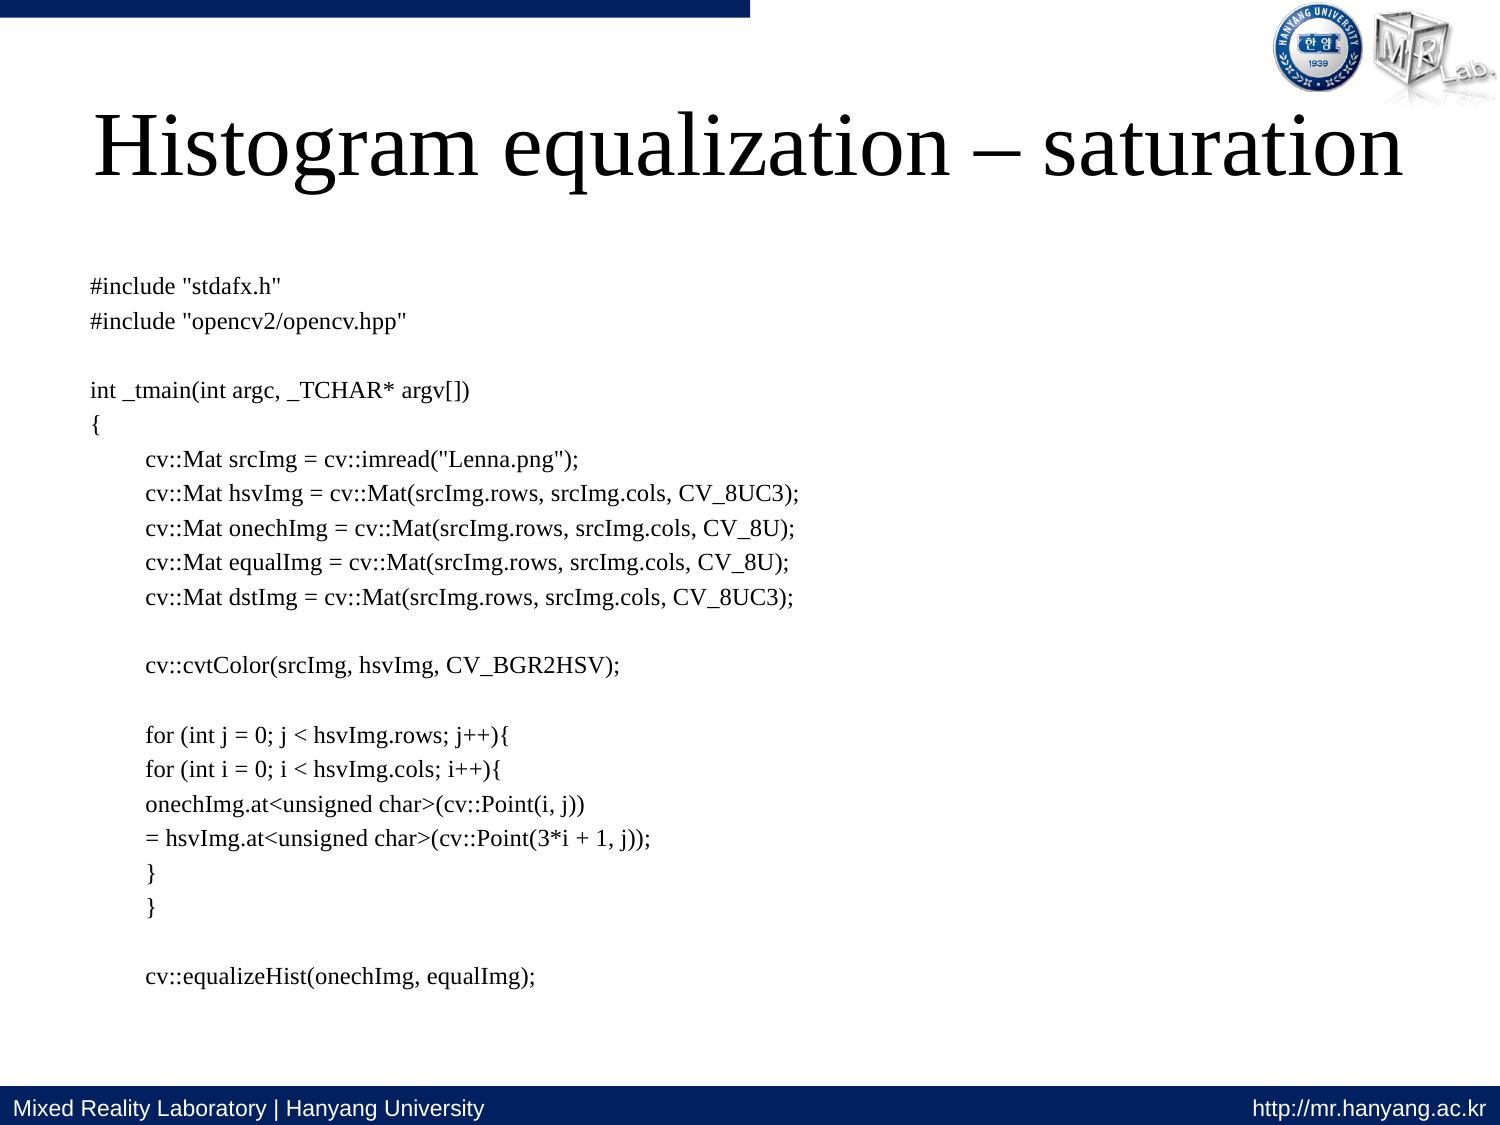

# Histogram equalization – saturation
#include "stdafx.h"
#include "opencv2/opencv.hpp"

int _tmain(int argc, _TCHAR* argv[])
{
	cv::Mat srcImg = cv::imread("Lenna.png");
	cv::Mat hsvImg = cv::Mat(srcImg.rows, srcImg.cols, CV_8UC3);
	cv::Mat onechImg = cv::Mat(srcImg.rows, srcImg.cols, CV_8U);
	cv::Mat equalImg = cv::Mat(srcImg.rows, srcImg.cols, CV_8U);
	cv::Mat dstImg = cv::Mat(srcImg.rows, srcImg.cols, CV_8UC3);

	cv::cvtColor(srcImg, hsvImg, CV_BGR2HSV);

	for (int j = 0; j < hsvImg.rows; j++){
		for (int i = 0; i < hsvImg.cols; i++){
			onechImg.at<unsigned char>(cv::Point(i, j))
				= hsvImg.at<unsigned char>(cv::Point(3*i + 1, j));
		}
	}

	cv::equalizeHist(onechImg, equalImg);